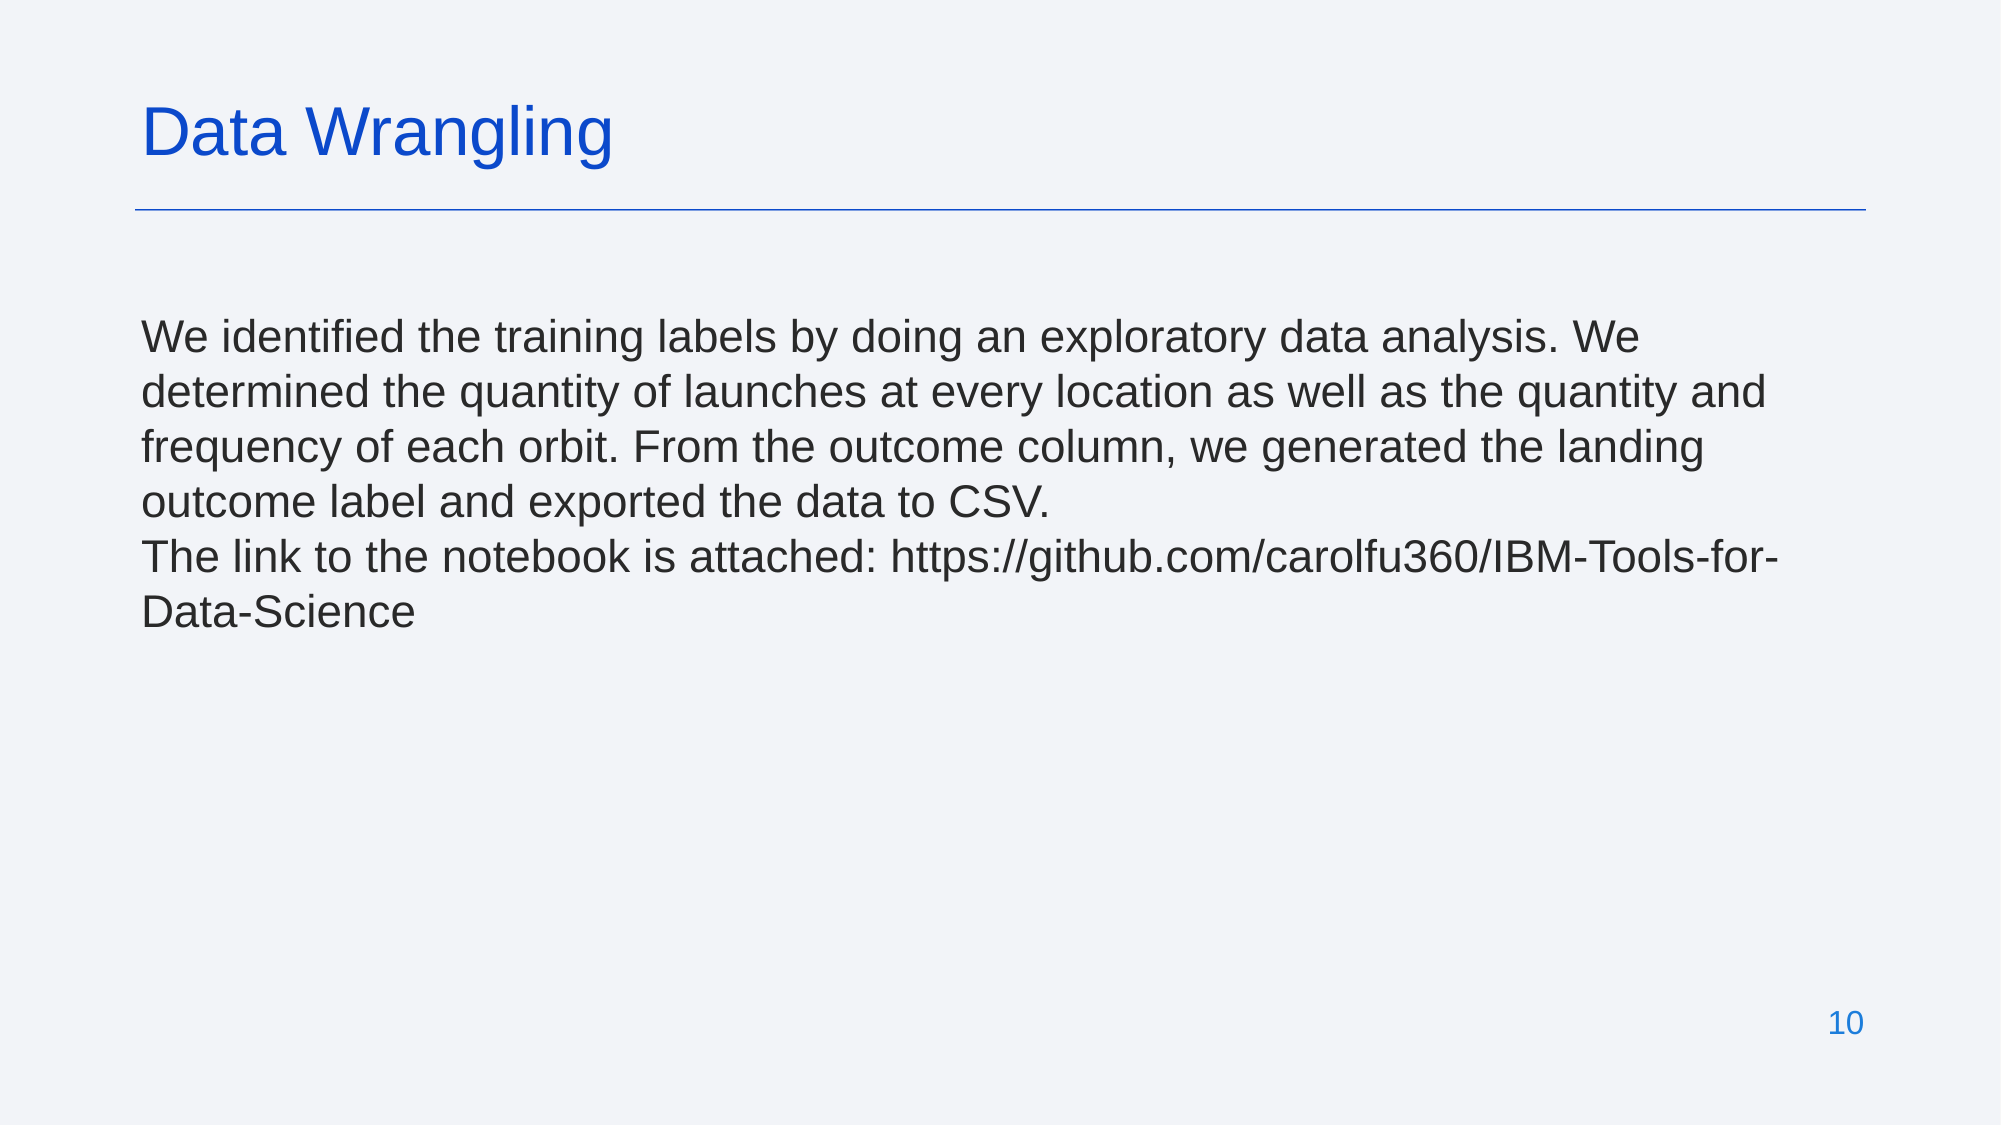

Data Wrangling
We identified the training labels by doing an exploratory data analysis. We determined the quantity of launches at every location as well as the quantity and frequency of each orbit. From the outcome column, we generated the landing outcome label and exported the data to CSV.
The link to the notebook is attached: https://github.com/carolfu360/IBM-Tools-for-Data-Science

10